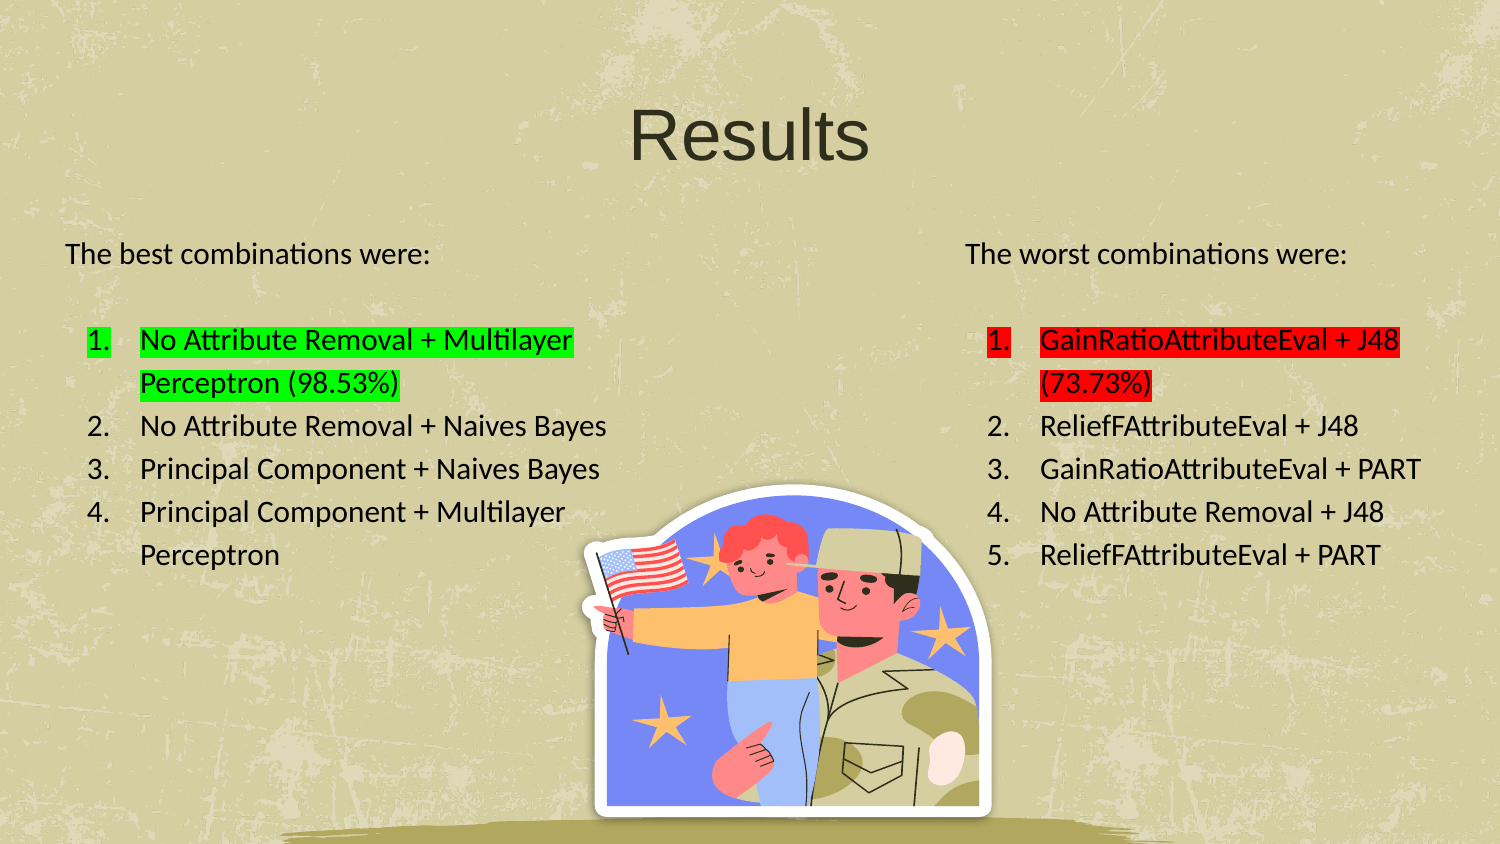

# Results
The best combinations were:

No Attribute Removal + Multilayer Perceptron (98.53%)
No Attribute Removal + Naives Bayes
Principal Component + Naives Bayes
Principal Component + Multilayer Perceptron
The worst combinations were:

GainRatioAttributeEval + J48 (73.73%)
ReliefFAttributeEval + J48
GainRatioAttributeEval + PART
No Attribute Removal + J48
ReliefFAttributeEval + PART